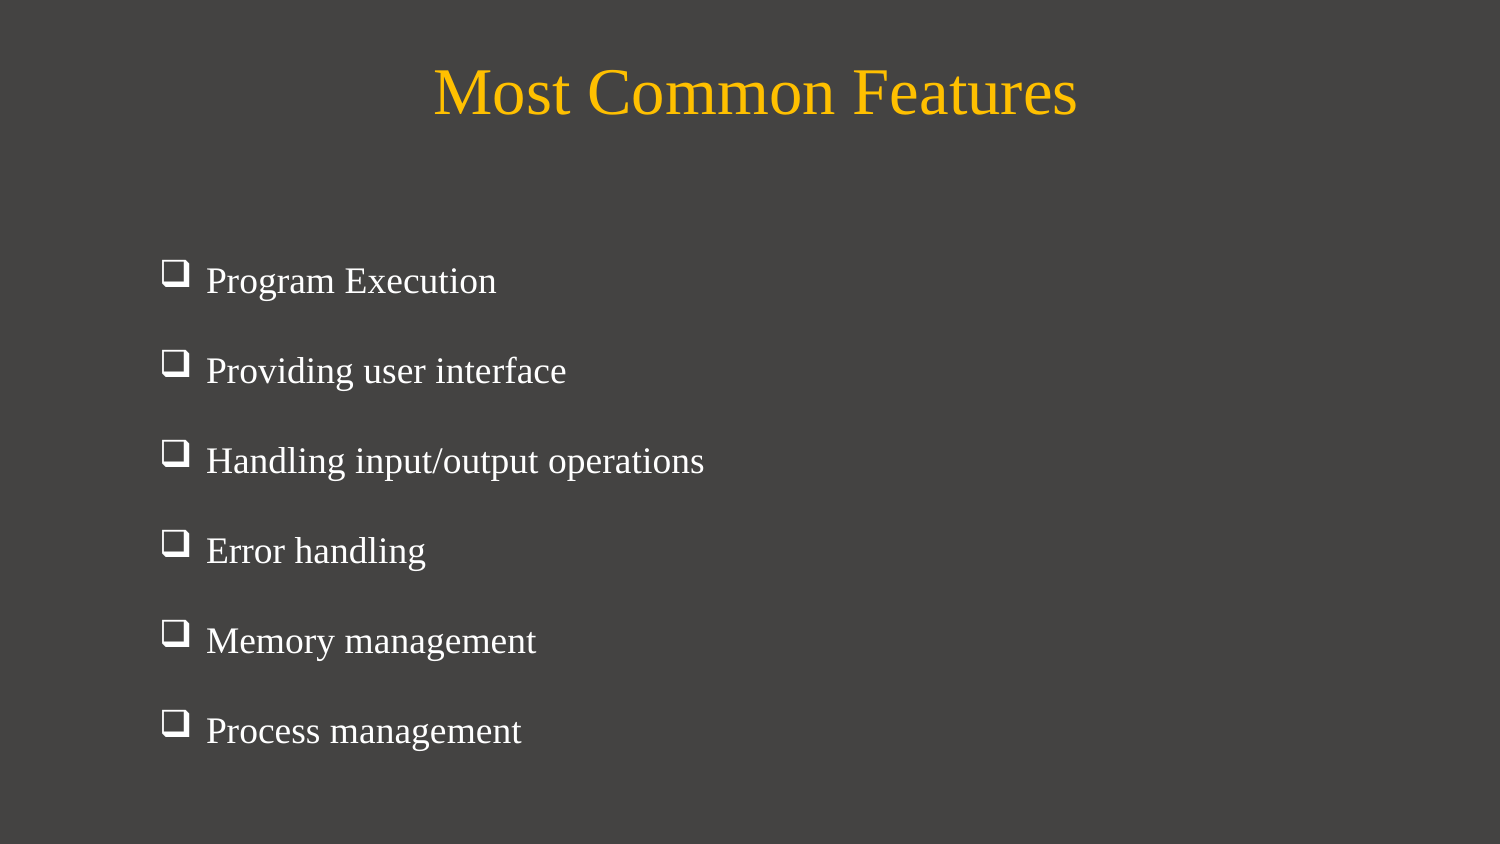

Most Common Features
Program Execution
Providing user interface
Handling input/output operations
Error handling
Memory management
Process management